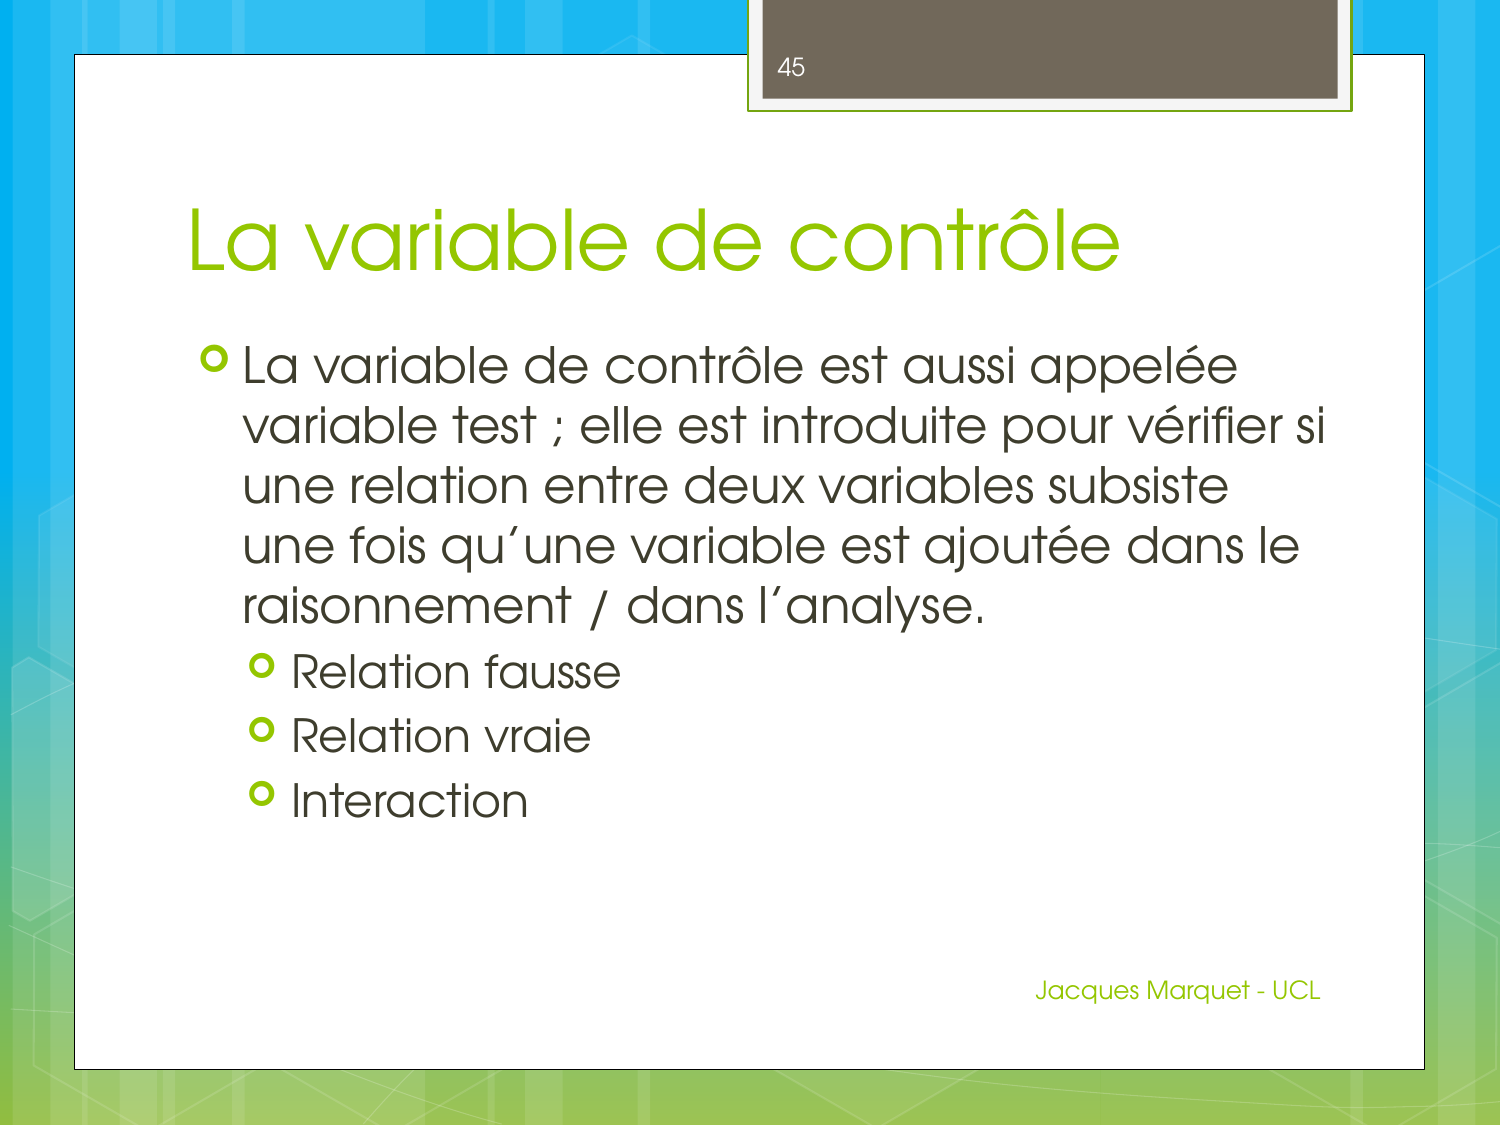

45
# La variable de contrôle
La variable de contrôle est aussi appelée variable test ; elle est introduite pour vérifier si une relation entre deux variables subsiste une fois qu’une variable est ajoutée dans le raisonnement / dans l’analyse.
Relation fausse
Relation vraie
Interaction
Jacques Marquet - UCL